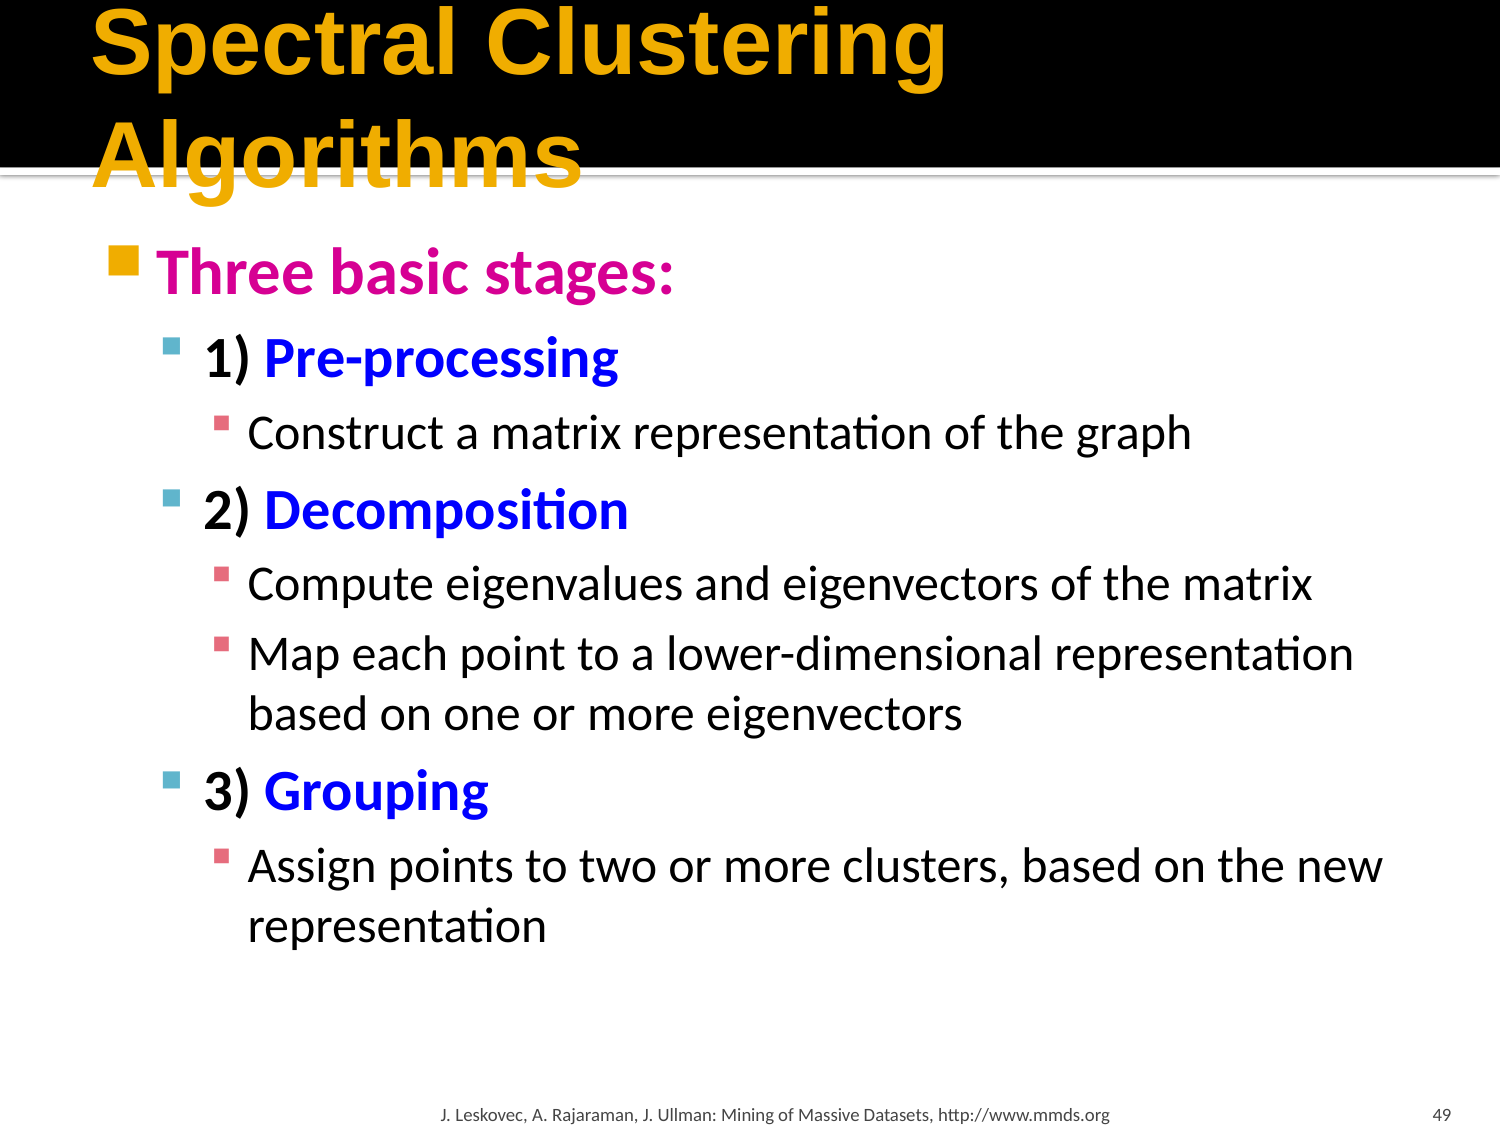

# Spectral Clustering Algorithms
Three basic stages:
1) Pre-processing
Construct a matrix representation of the graph
2) Decomposition
Compute eigenvalues and eigenvectors of the matrix
Map each point to a lower-dimensional representation based on one or more eigenvectors
3) Grouping
Assign points to two or more clusters, based on the new representation
J. Leskovec, A. Rajaraman, J. Ullman: Mining of Massive Datasets, http://www.mmds.org
49